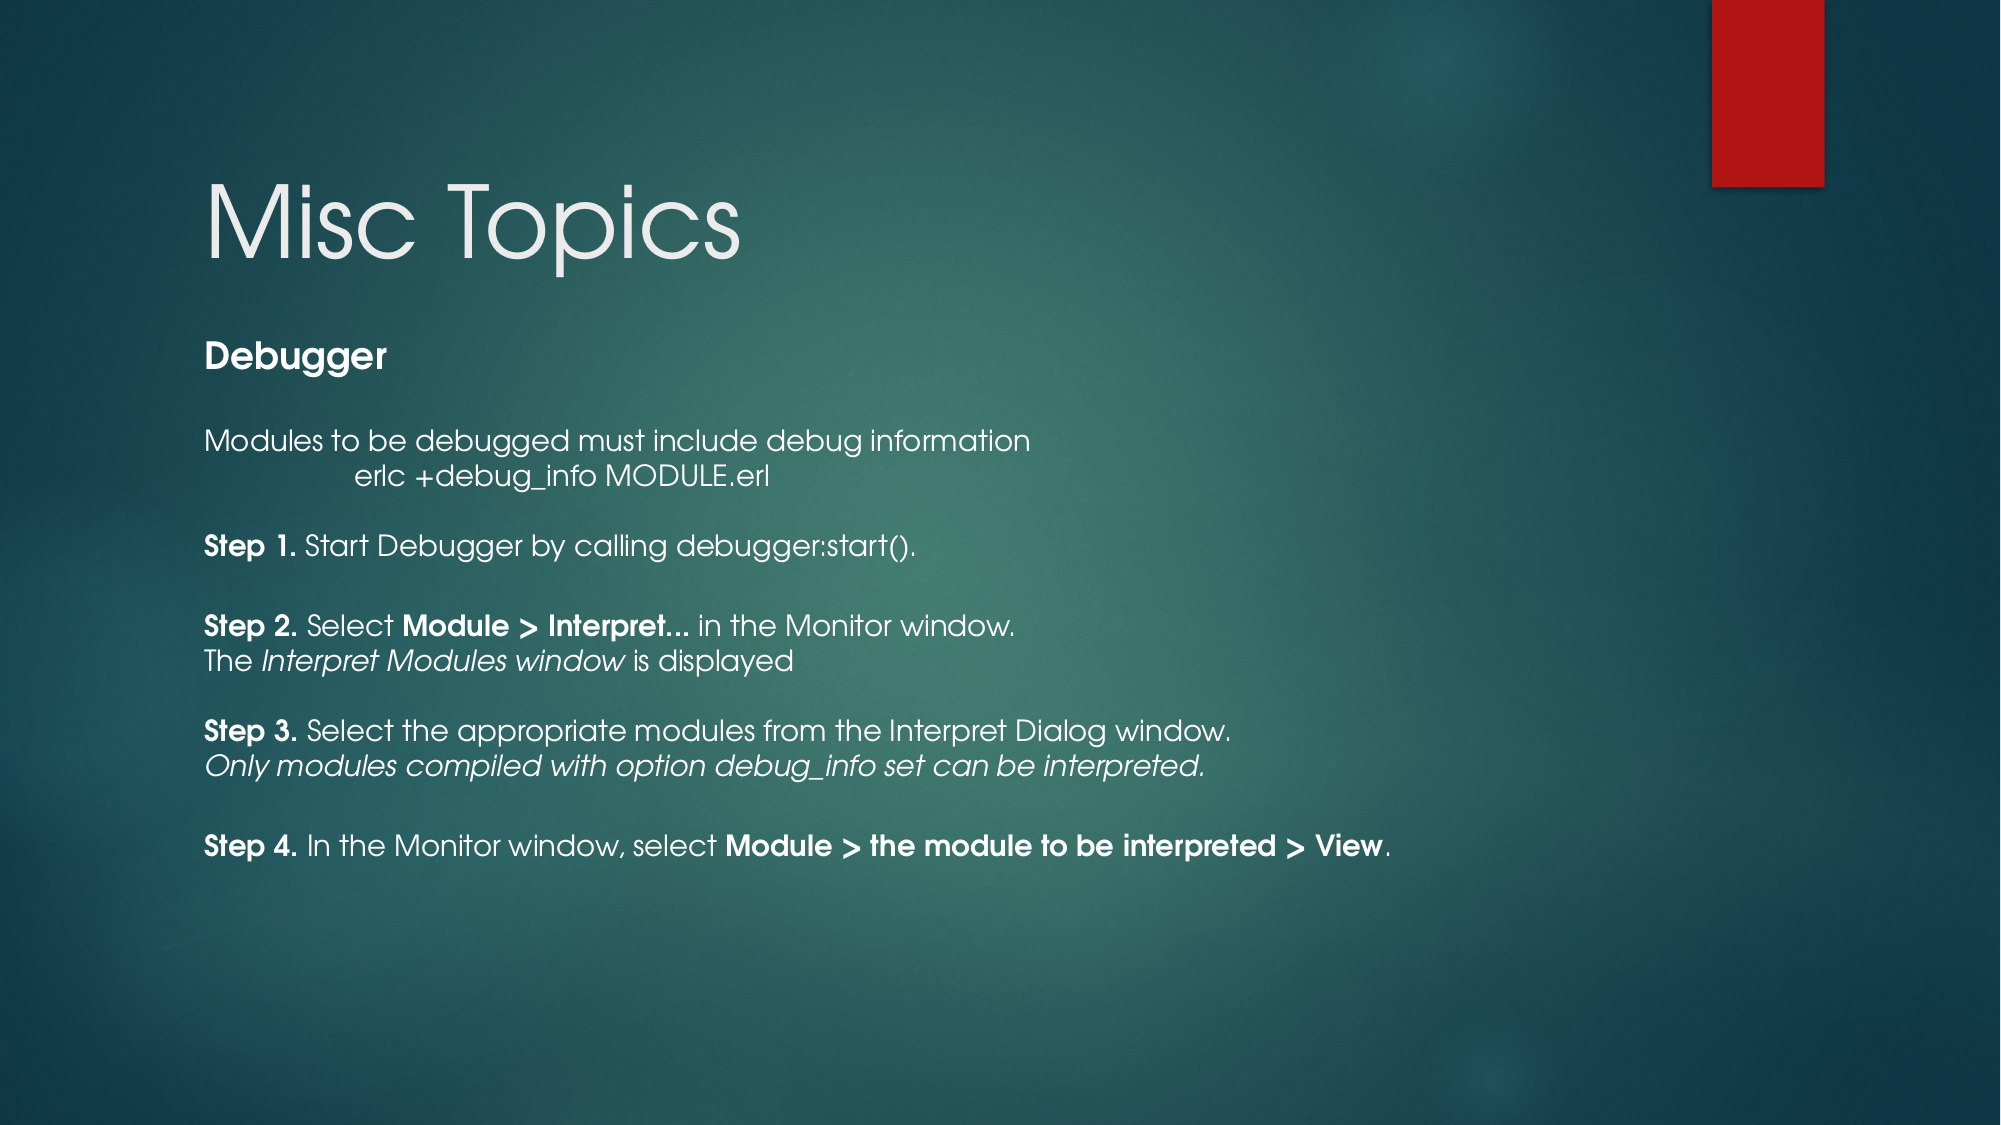

# Misc Topics

Debugger

Modules to be debugged must include debug information
	erlc +debug_info MODULE.erl

Step 1. Start Debugger by calling debugger:start().

Step 2. Select Module > Interpret... in the Monitor window.
The Interpret Modules window is displayed

Step 3. Select the appropriate modules from the Interpret Dialog window.
Only modules compiled with option debug_info set can be interpreted.

Step 4. In the Monitor window, select Module > the module to be interpreted > View.